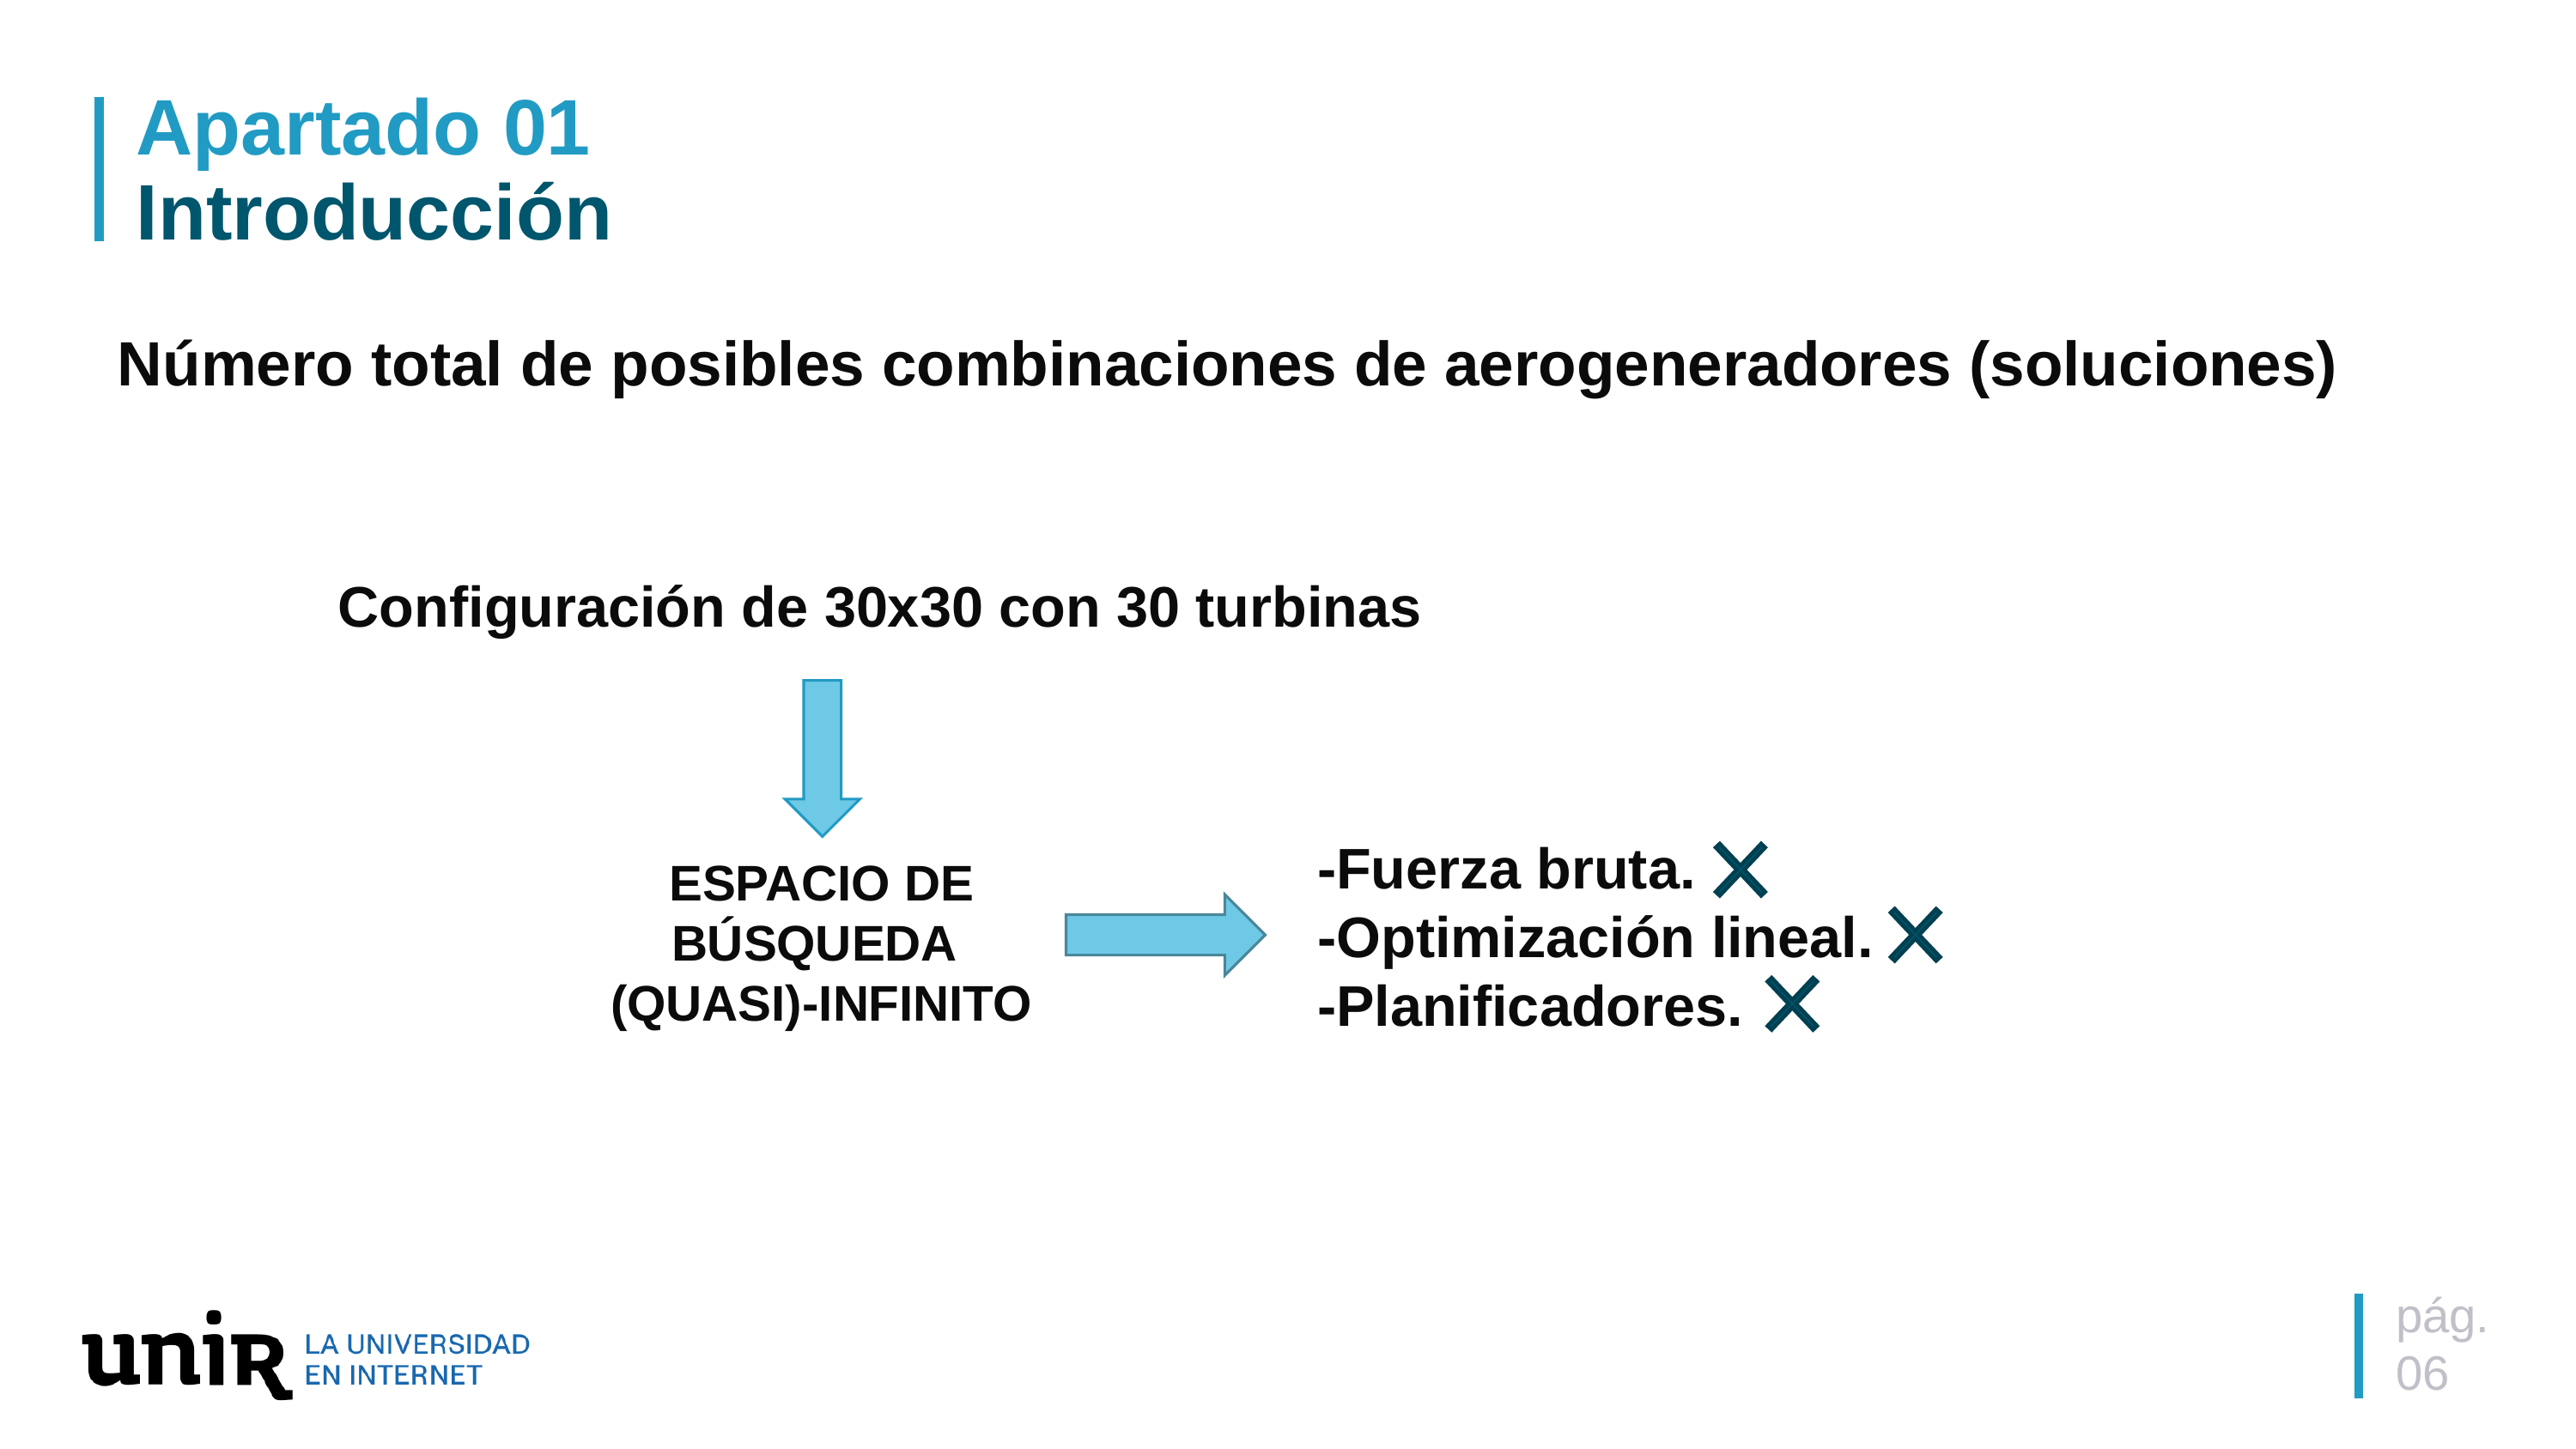

# Apartado 01 Introducción
Número total de posibles combinaciones de aerogeneradores (soluciones)
Configuración de 30x30 con 30 turbinas

ESPACIO DE BÚSQUEDA
(QUASI)-INFINITO
-Fuerza bruta.
-Optimización lineal.
-Planificadores.

pág.
06